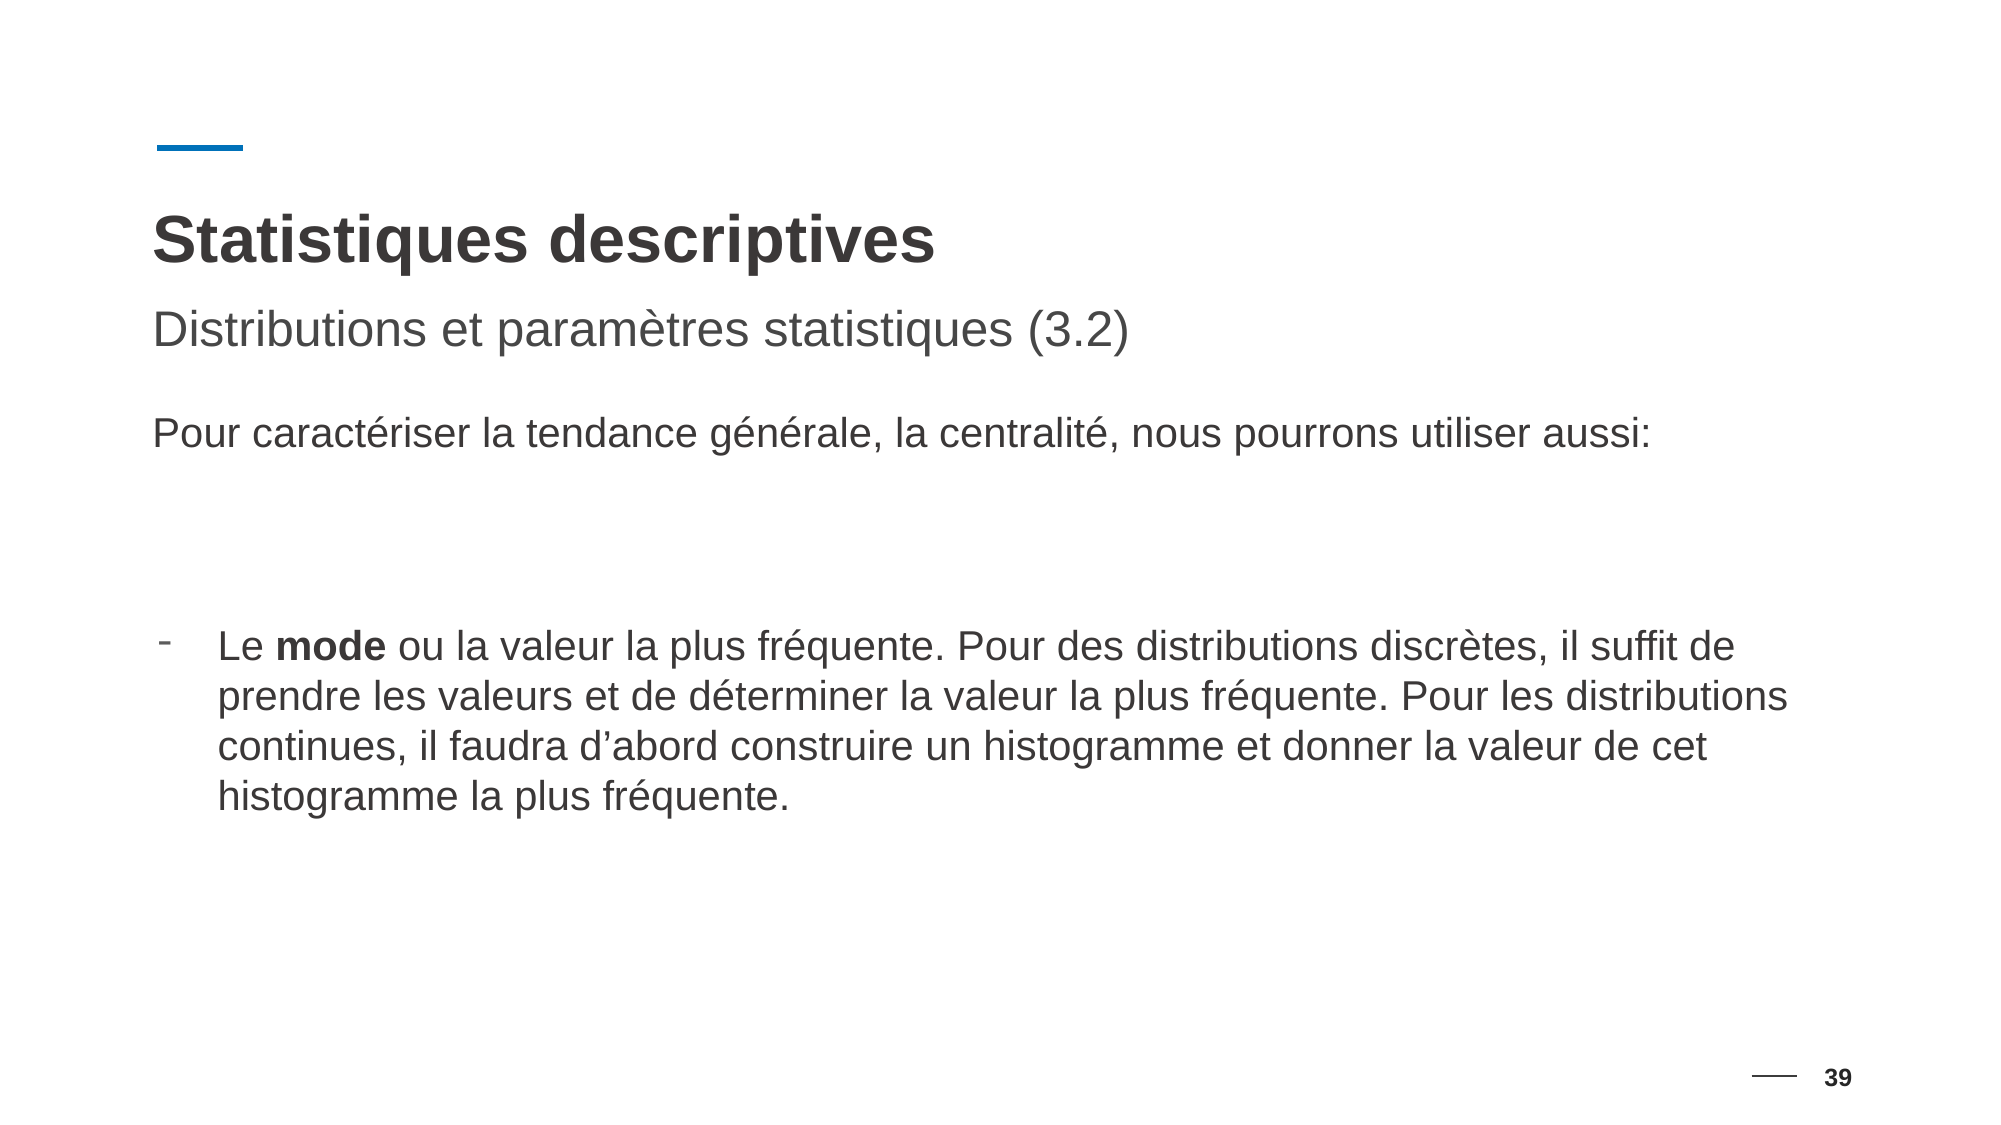

# Statistiques descriptives
Distributions et paramètres statistiques (3.2)
Pour caractériser la tendance générale, la centralité, nous pourrons utiliser aussi:

Le mode ou la valeur la plus fréquente. Pour des distributions discrètes, il suffit de prendre les valeurs et de déterminer la valeur la plus fréquente. Pour les distributions continues, il faudra d’abord construire un histogramme et donner la valeur de cet histogramme la plus fréquente.

39